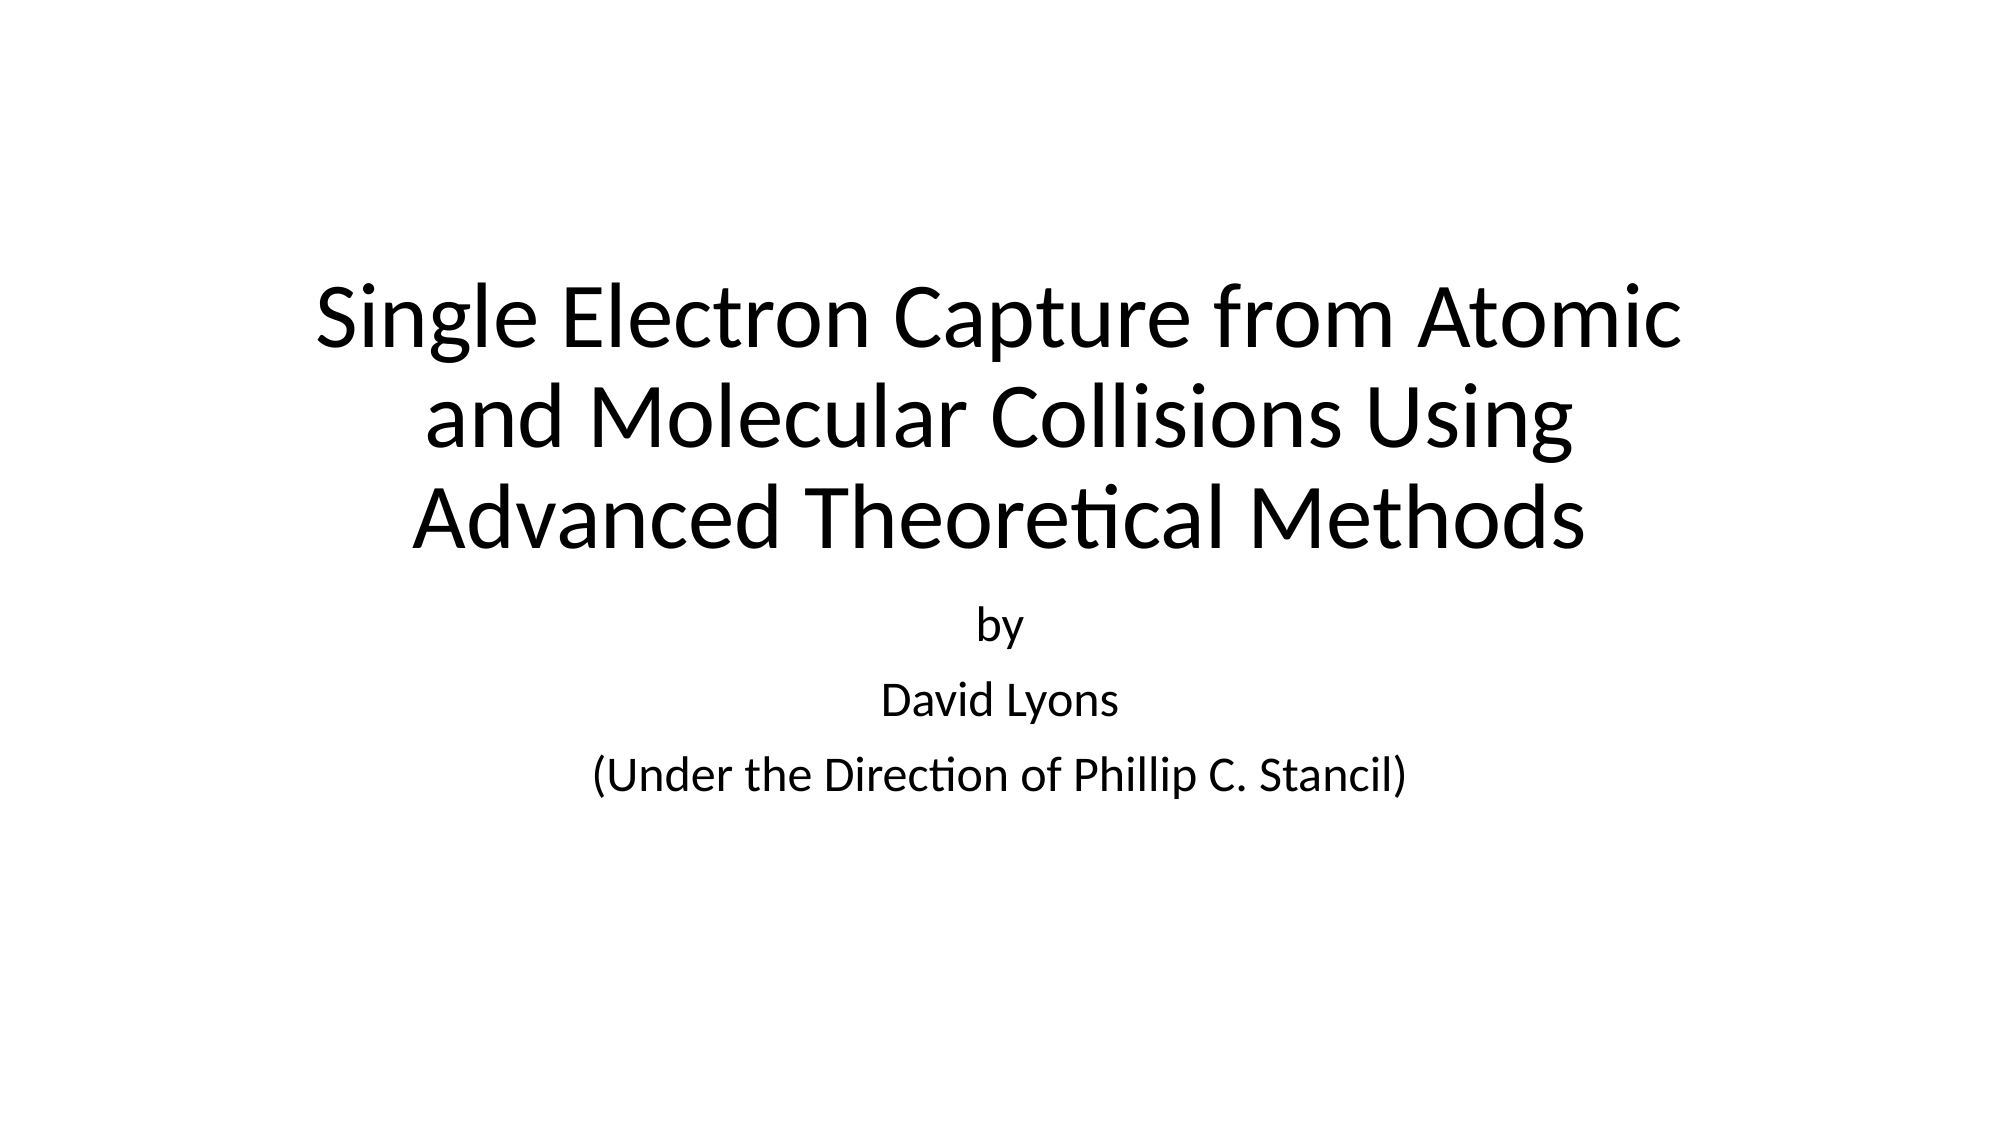

# Single Electron Capture from Atomic and Molecular Collisions Using Advanced Theoretical Methods
by
David Lyons
(Under the Direction of Phillip C. Stancil)